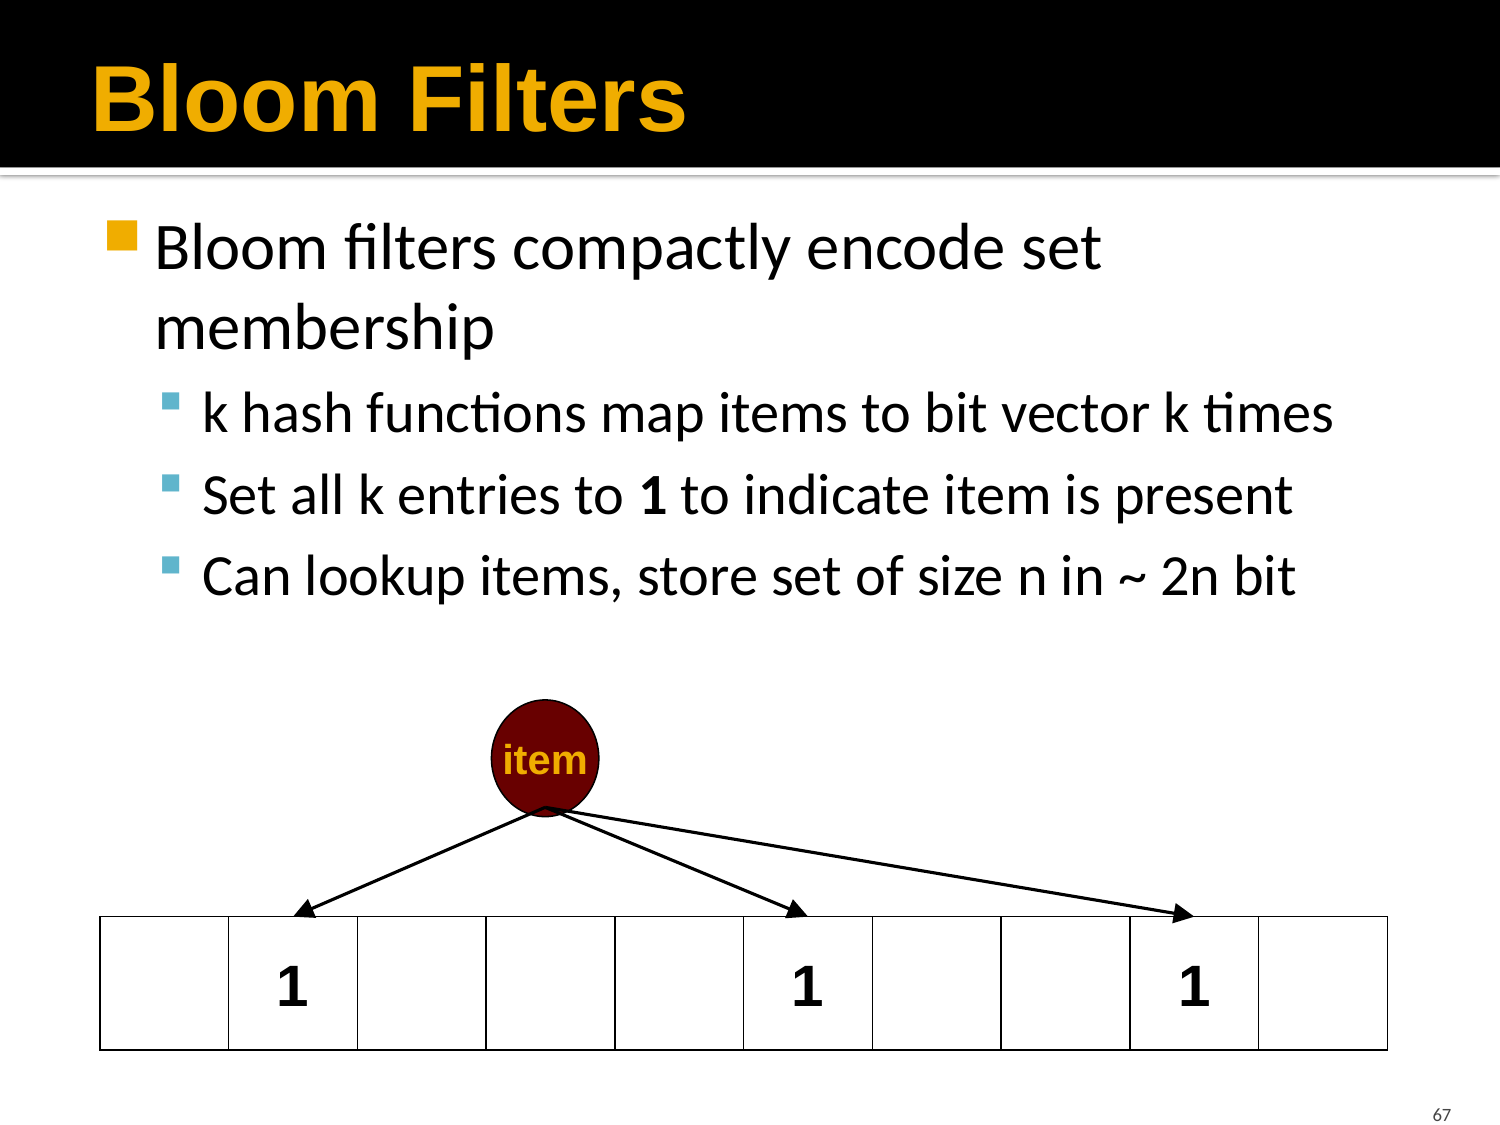

# Bloom Filters
Bloom filters compactly encode set membership
k hash functions map items to bit vector k times
Set all k entries to 1 to indicate item is present
Can lookup items, store set of size n in ~ 2n bit
item

1

1

1

67